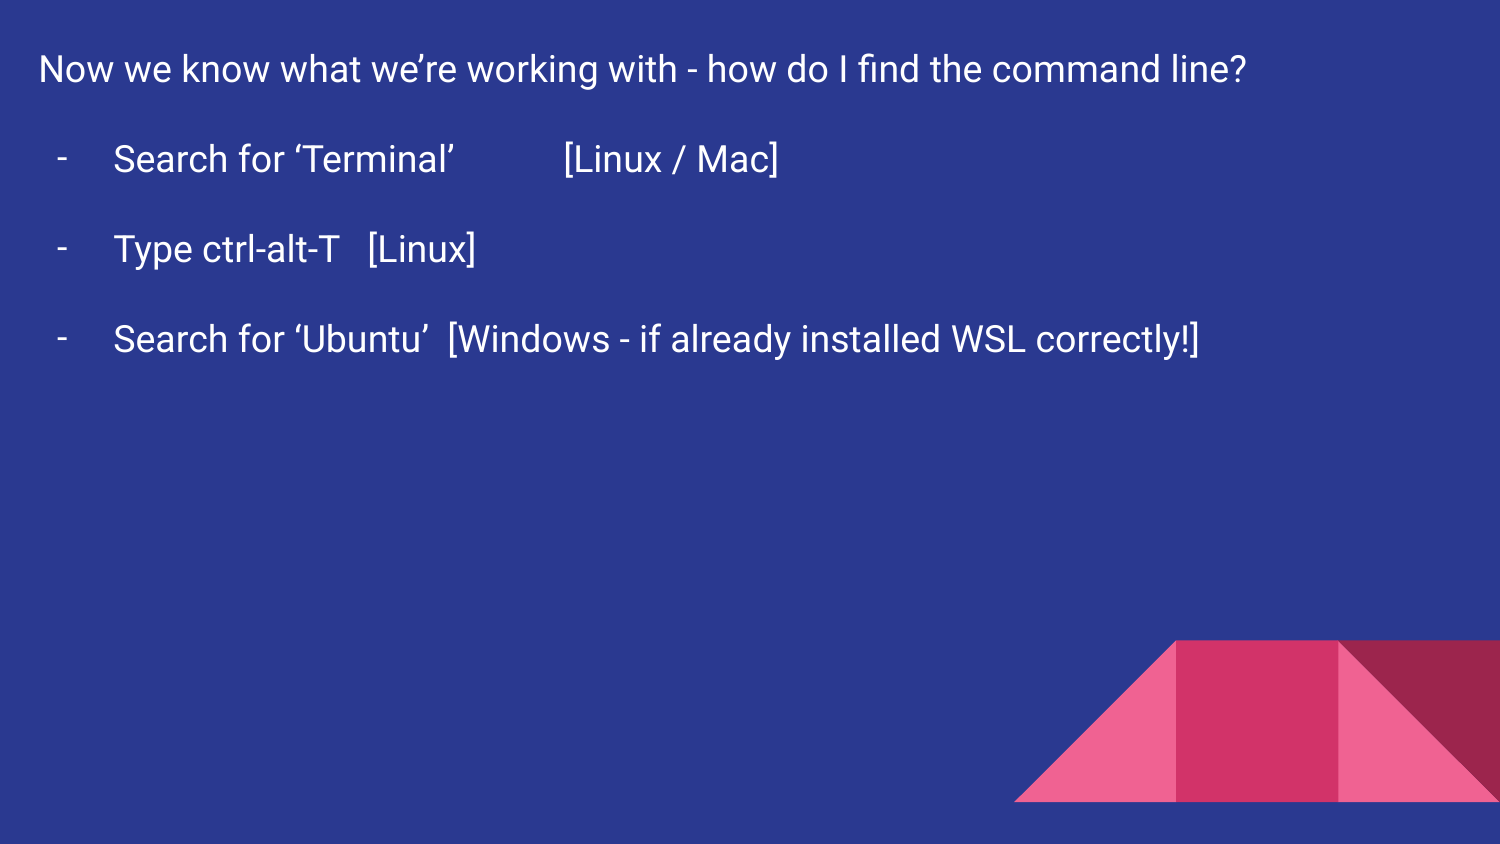

Now we know what we’re working with - how do I find the command line?

Search for ‘Terminal’	[Linux / Mac]

Type ctrl-alt-T   [Linux]

Search for ‘Ubuntu’  [Windows - if already installed WSL correctly!]